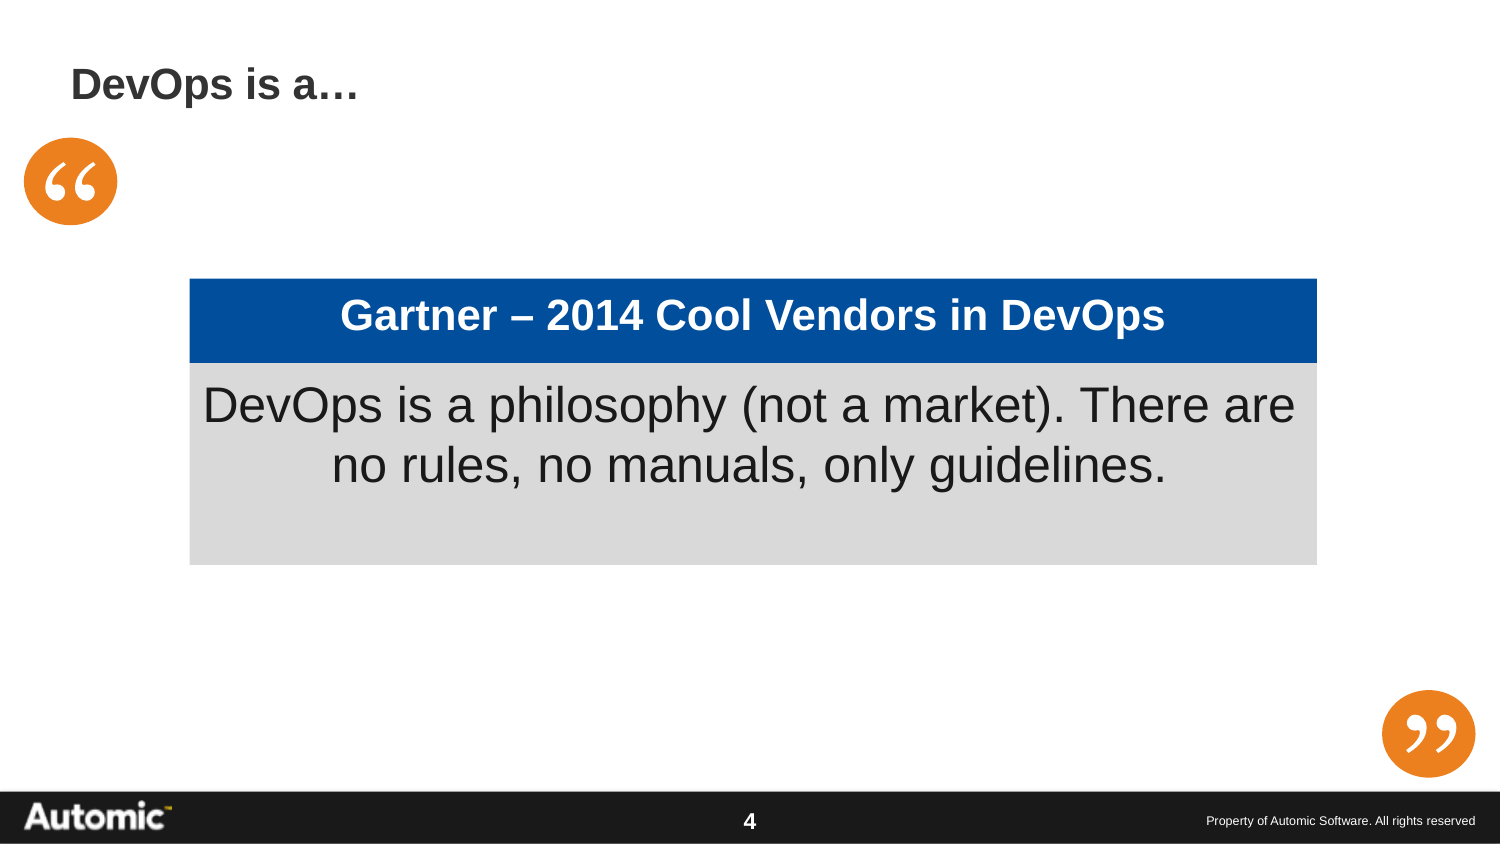

# DevOps is a…

Gartner – 2014 Cool Vendors in DevOps

DevOps is a philosophy (not a market). There are no rules, no manuals, only guidelines.